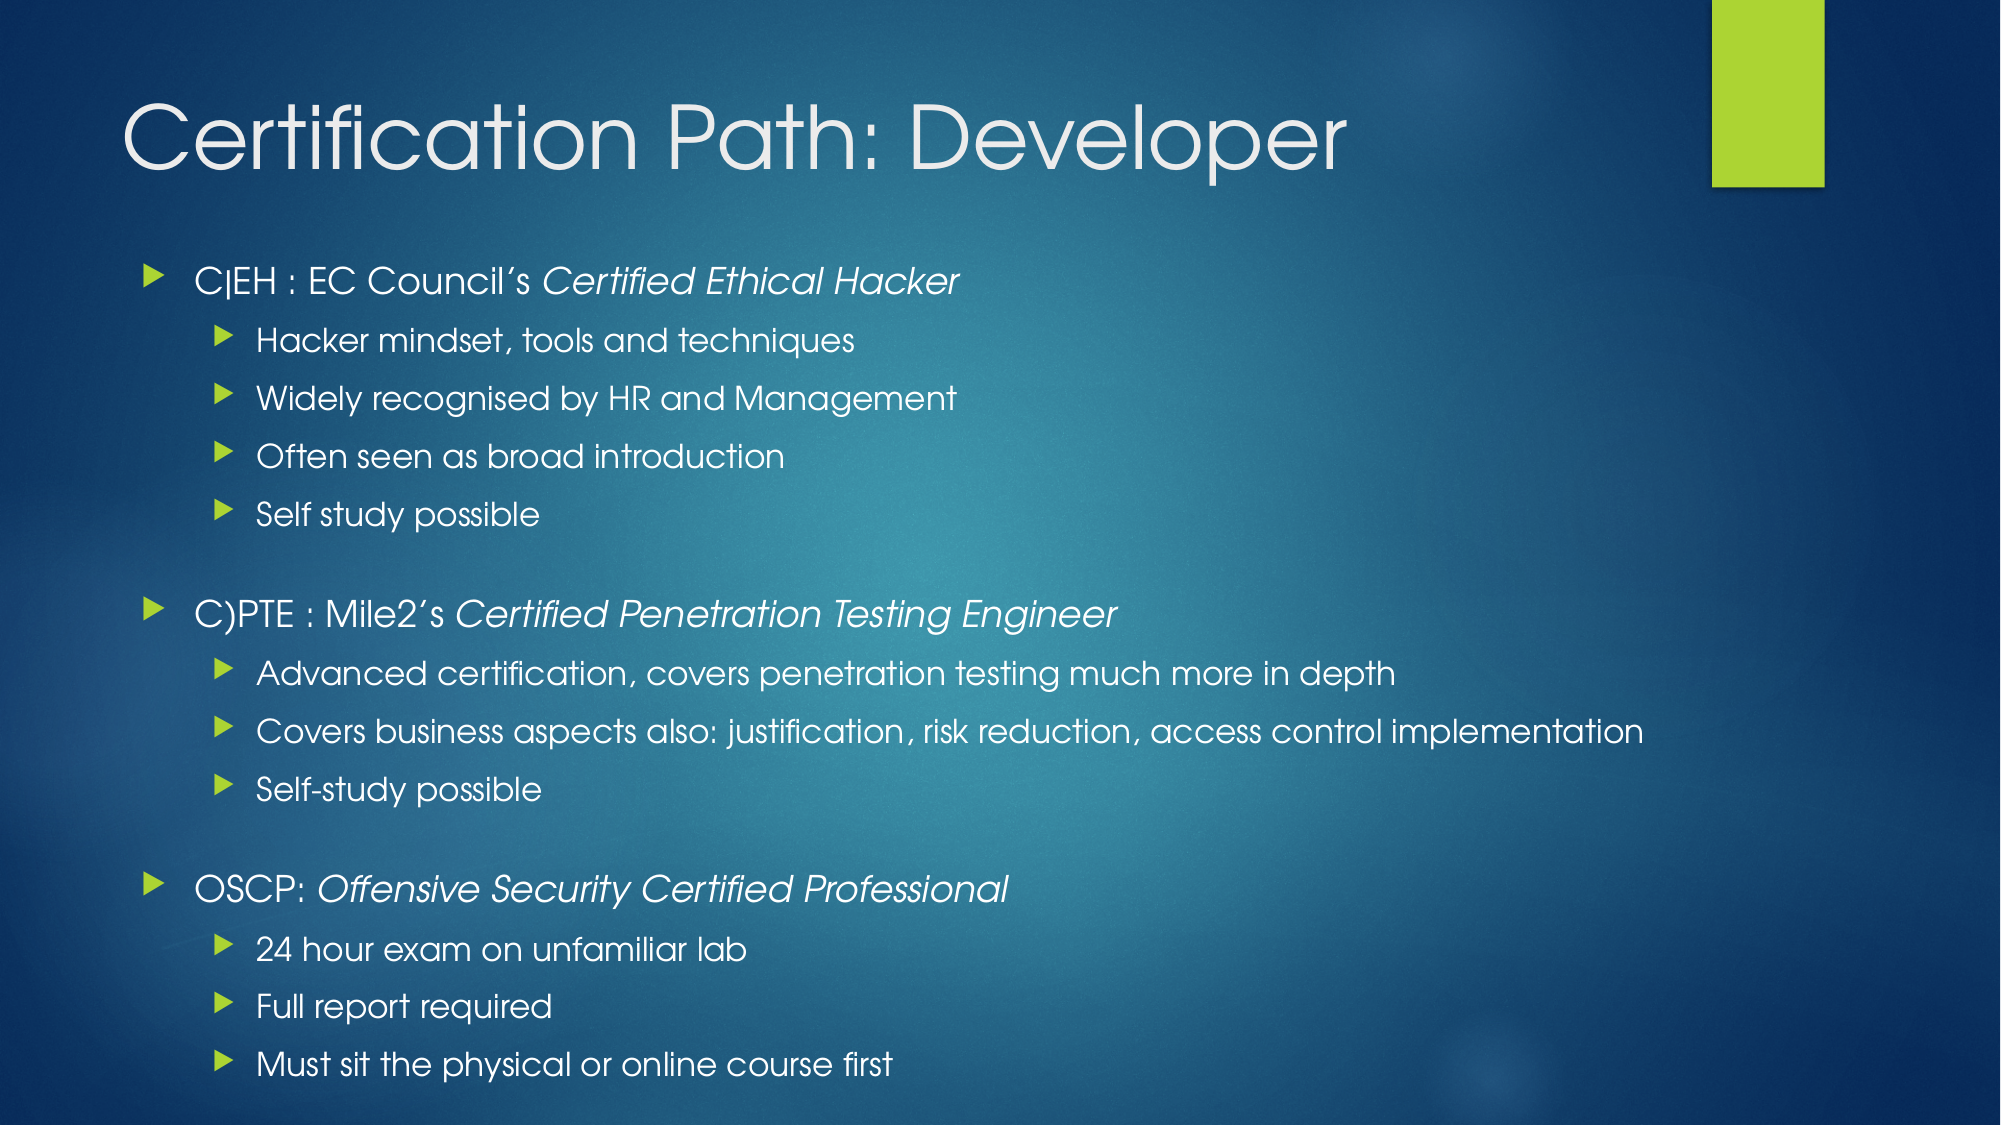

# Certification Path: Developer
C|EH : EC Council’s Certified Ethical Hacker
Hacker mindset, tools and techniques
Widely recognised by HR and Management
Often seen as broad introduction
Self study possible
C)PTE : Mile2’s Certified Penetration Testing Engineer
Advanced certification, covers penetration testing much more in depth
Covers business aspects also: justification, risk reduction, access control implementation
Self-study possible
OSCP: Offensive Security Certified Professional
24 hour exam on unfamiliar lab
Full report required
Must sit the physical or online course first